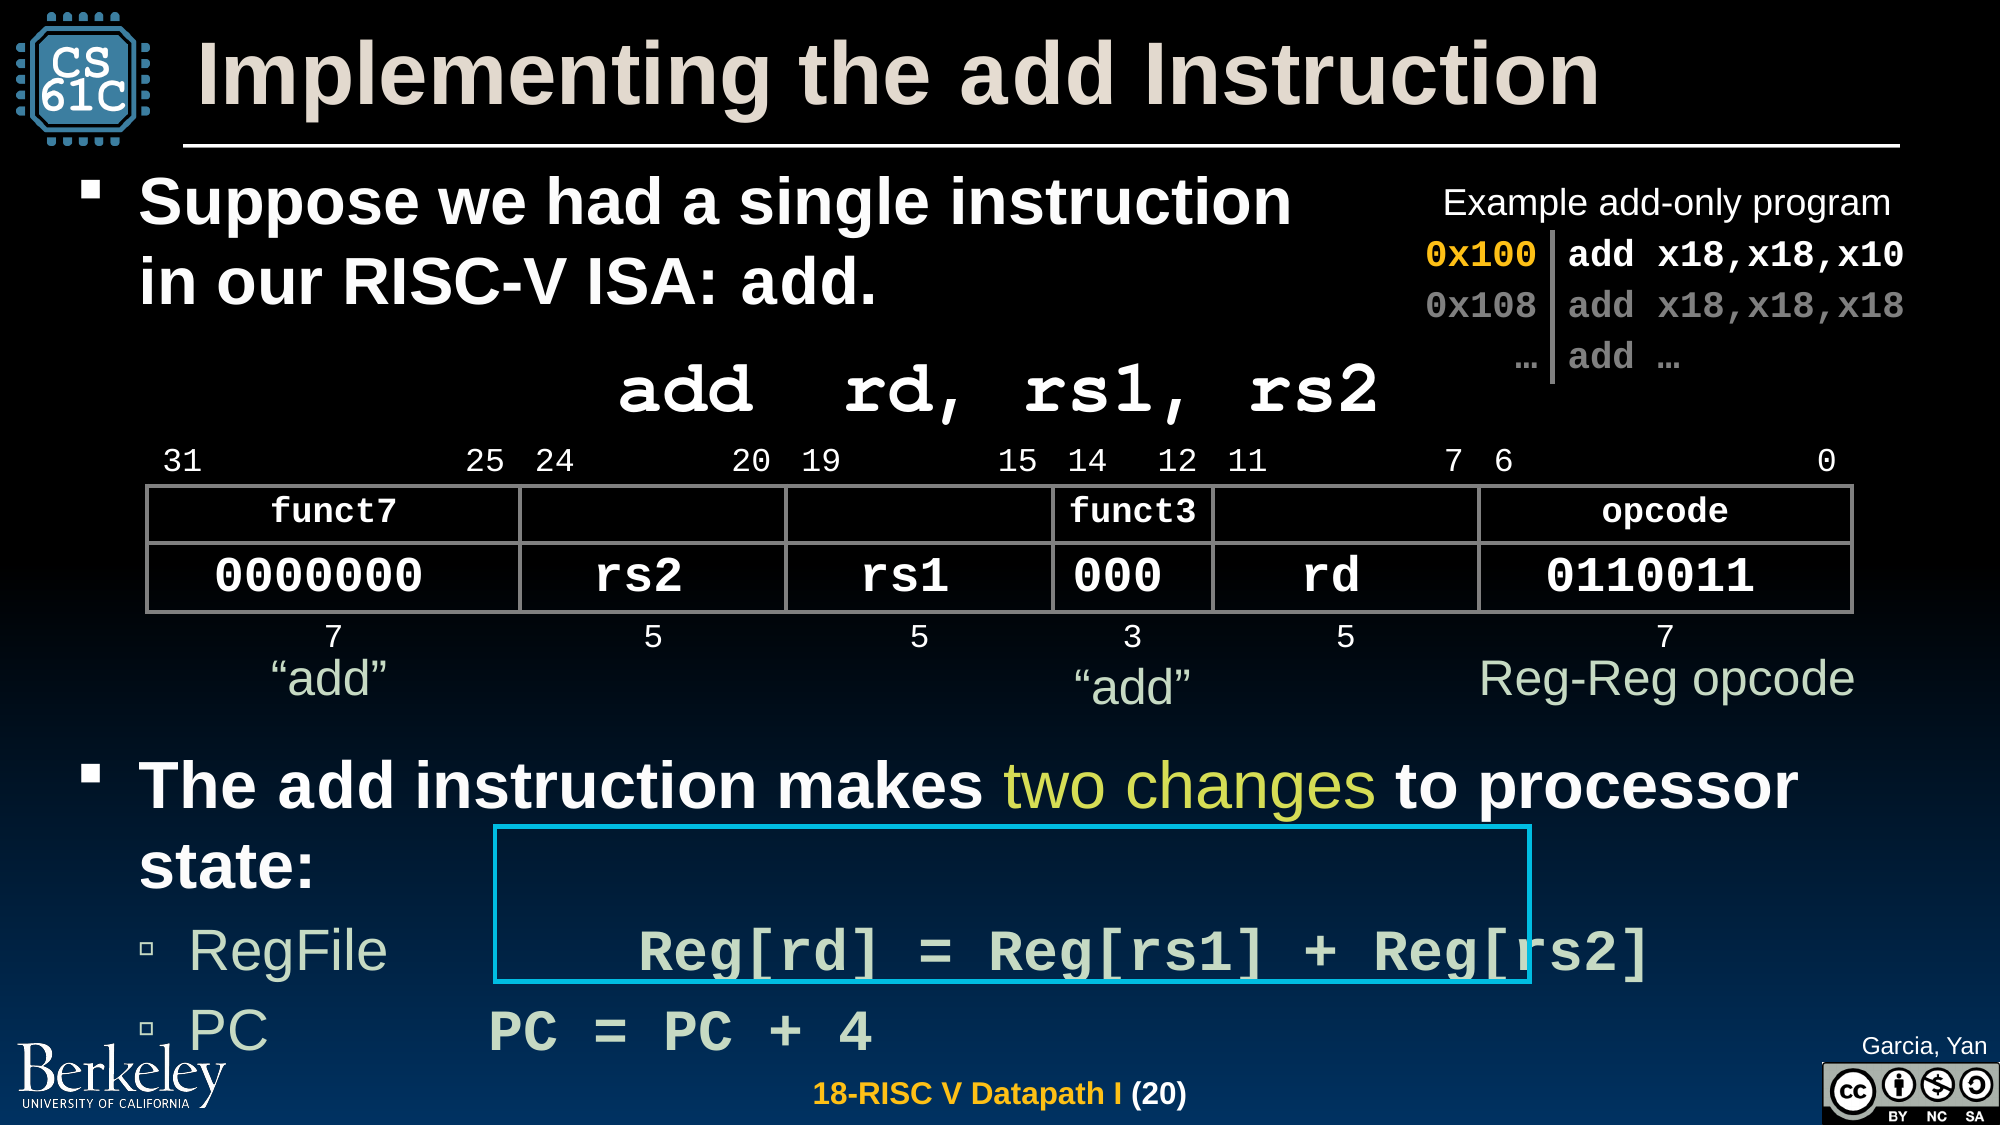

# Implementing the add Instruction
Suppose we had a single instruction
in our RISC-V ISA: add.

The add instruction makes two changes to processor state:
RegFile		Reg[rd] = Reg[rs1] + Reg[rs2]
PC		PC = PC + 4
| Example add-only program | Assembly instructions |
| --- | --- |
| 0x100 | add x18,x18,x10 |
| 0x108 | add x18,x18,x18 |
| … | add … |
add  rd, rs1, rs2
| 31 |  |  |  | 25 | 24 |  | 20 | 19 |  | 15 | 14 | 12 | 11 |  | 7 | 6 |  |  |  | 0 |
| --- | --- | --- | --- | --- | --- | --- | --- | --- | --- | --- | --- | --- | --- | --- | --- | --- | --- | --- | --- | --- |
| funct7 |  |  |  |  |  |  |  |  |  |  | funct3 |  |  |  |  | opcode |  |  |  |  |
| 0000000 |  |  |  |  | rs2 |  |  | rs1 |  |  | 000 |  | rd |  |  | 0110011 |  |  |  |  |
| 7 |  |  |  |  | 5 |  |  | 5 |  |  | 3 |  | 5 |  |  | 7 |  |  |  |  |
“add”
Reg-Reg opcode
“add”